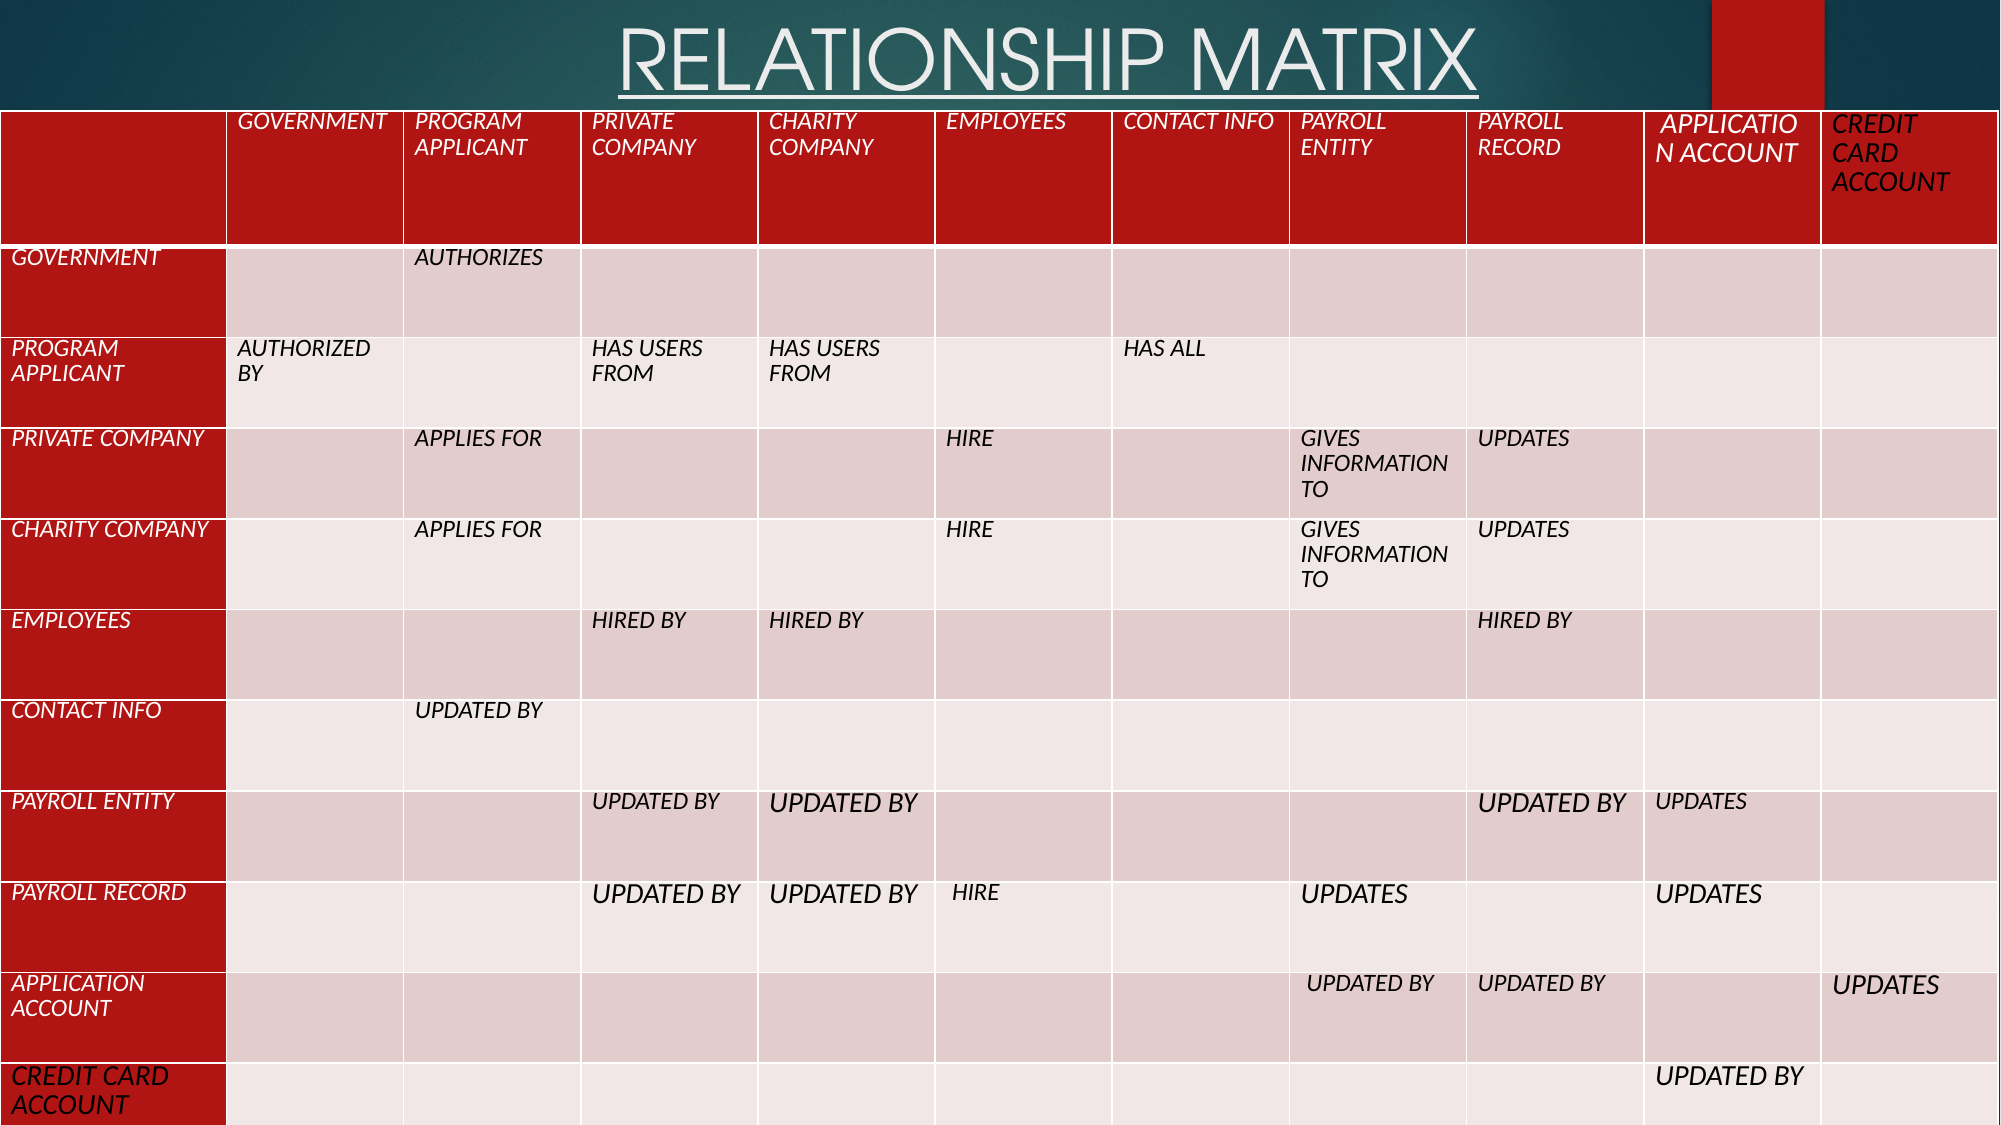

# RELATIONSHIP MATRIX
|  | GOVERNMENT | PROGRAM APPLICANT | PRIVATE COMPANY | CHARITY COMPANY | EMPLOYEES | CONTACT INFO | PAYROLL ENTITY | PAYROLL RECORD | APPLICATION ACCOUNT | CREDIT CARD ACCOUNT |
| --- | --- | --- | --- | --- | --- | --- | --- | --- | --- | --- |
| GOVERNMENT |  | AUTHORIZES |  |  |  |  |  |  |  |  |
| PROGRAM APPLICANT | AUTHORIZED BY |  | HAS USERS FROM | HAS USERS FROM |  | HAS ALL |  |  |  |  |
| PRIVATE COMPANY |  | APPLIES FOR |  |  | HIRE |  | GIVES INFORMATION TO | UPDATES |  |  |
| CHARITY COMPANY |  | APPLIES FOR |  |  | HIRE |  | GIVES INFORMATION TO | UPDATES |  |  |
| EMPLOYEES |  |  | HIRED BY | HIRED BY |  |  |  | HIRED BY |  |  |
| CONTACT INFO |  | UPDATED BY |  |  |  |  |  |  |  |  |
| PAYROLL ENTITY |  |  | UPDATED BY | UPDATED BY |  |  |  | UPDATED BY | UPDATES |  |
| PAYROLL RECORD |  |  | UPDATED BY | UPDATED BY | HIRE |  | UPDATES |  | UPDATES |  |
| APPLICATION ACCOUNT |  |  |  |  |  |  | UPDATED BY | UPDATED BY |  | UPDATES |
| CREDIT CARD ACCOUNT |  |  |  |  |  |  |  |  | UPDATED BY |  |